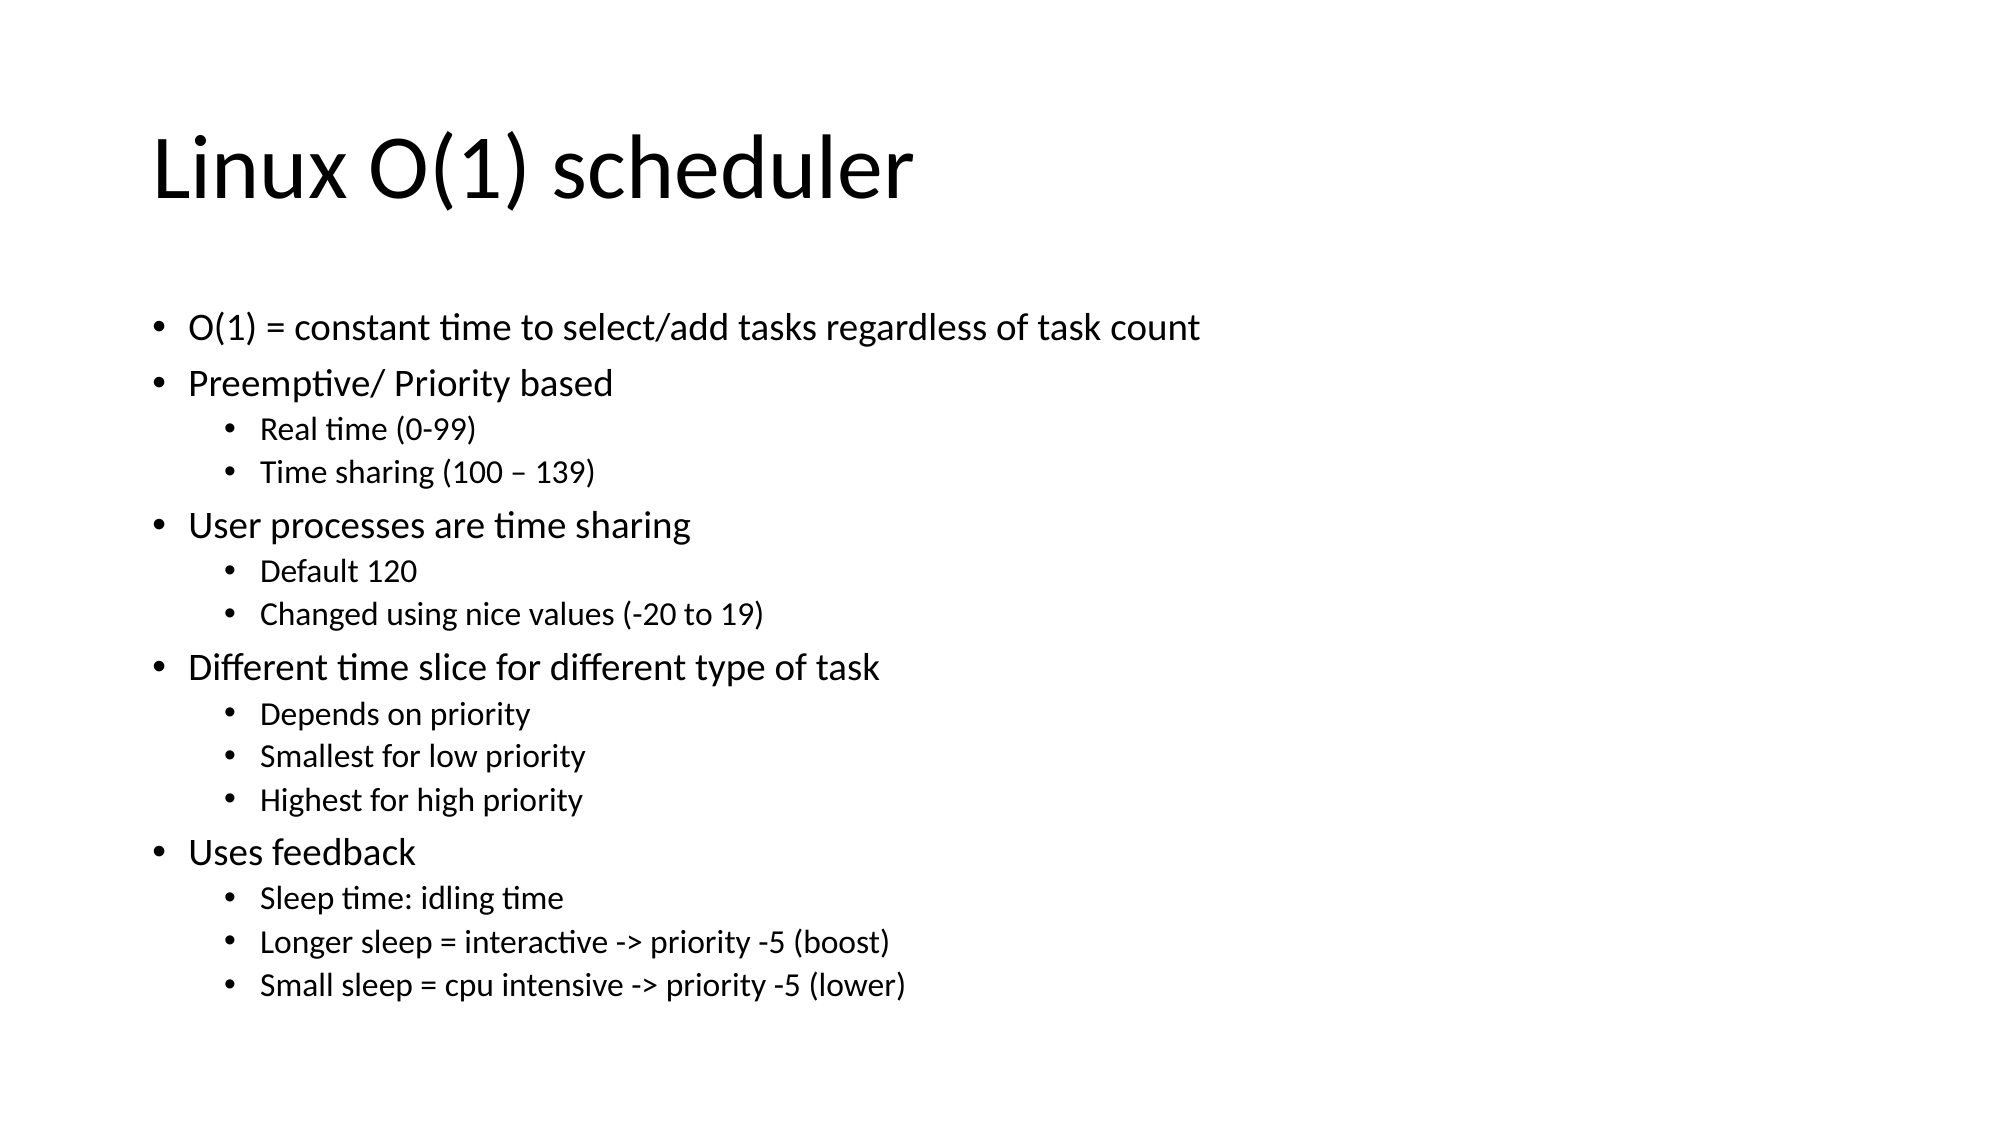

# Linux O(1) scheduler
O(1) = constant time to select/add tasks regardless of task count
Preemptive/ Priority based
Real time (0-99)
Time sharing (100 – 139)
User processes are time sharing
Default 120
Changed using nice values (-20 to 19)
Different time slice for different type of task
Depends on priority
Smallest for low priority
Highest for high priority
Uses feedback
Sleep time: idling time
Longer sleep = interactive -> priority -5 (boost)
Small sleep = cpu intensive -> priority -5 (lower)